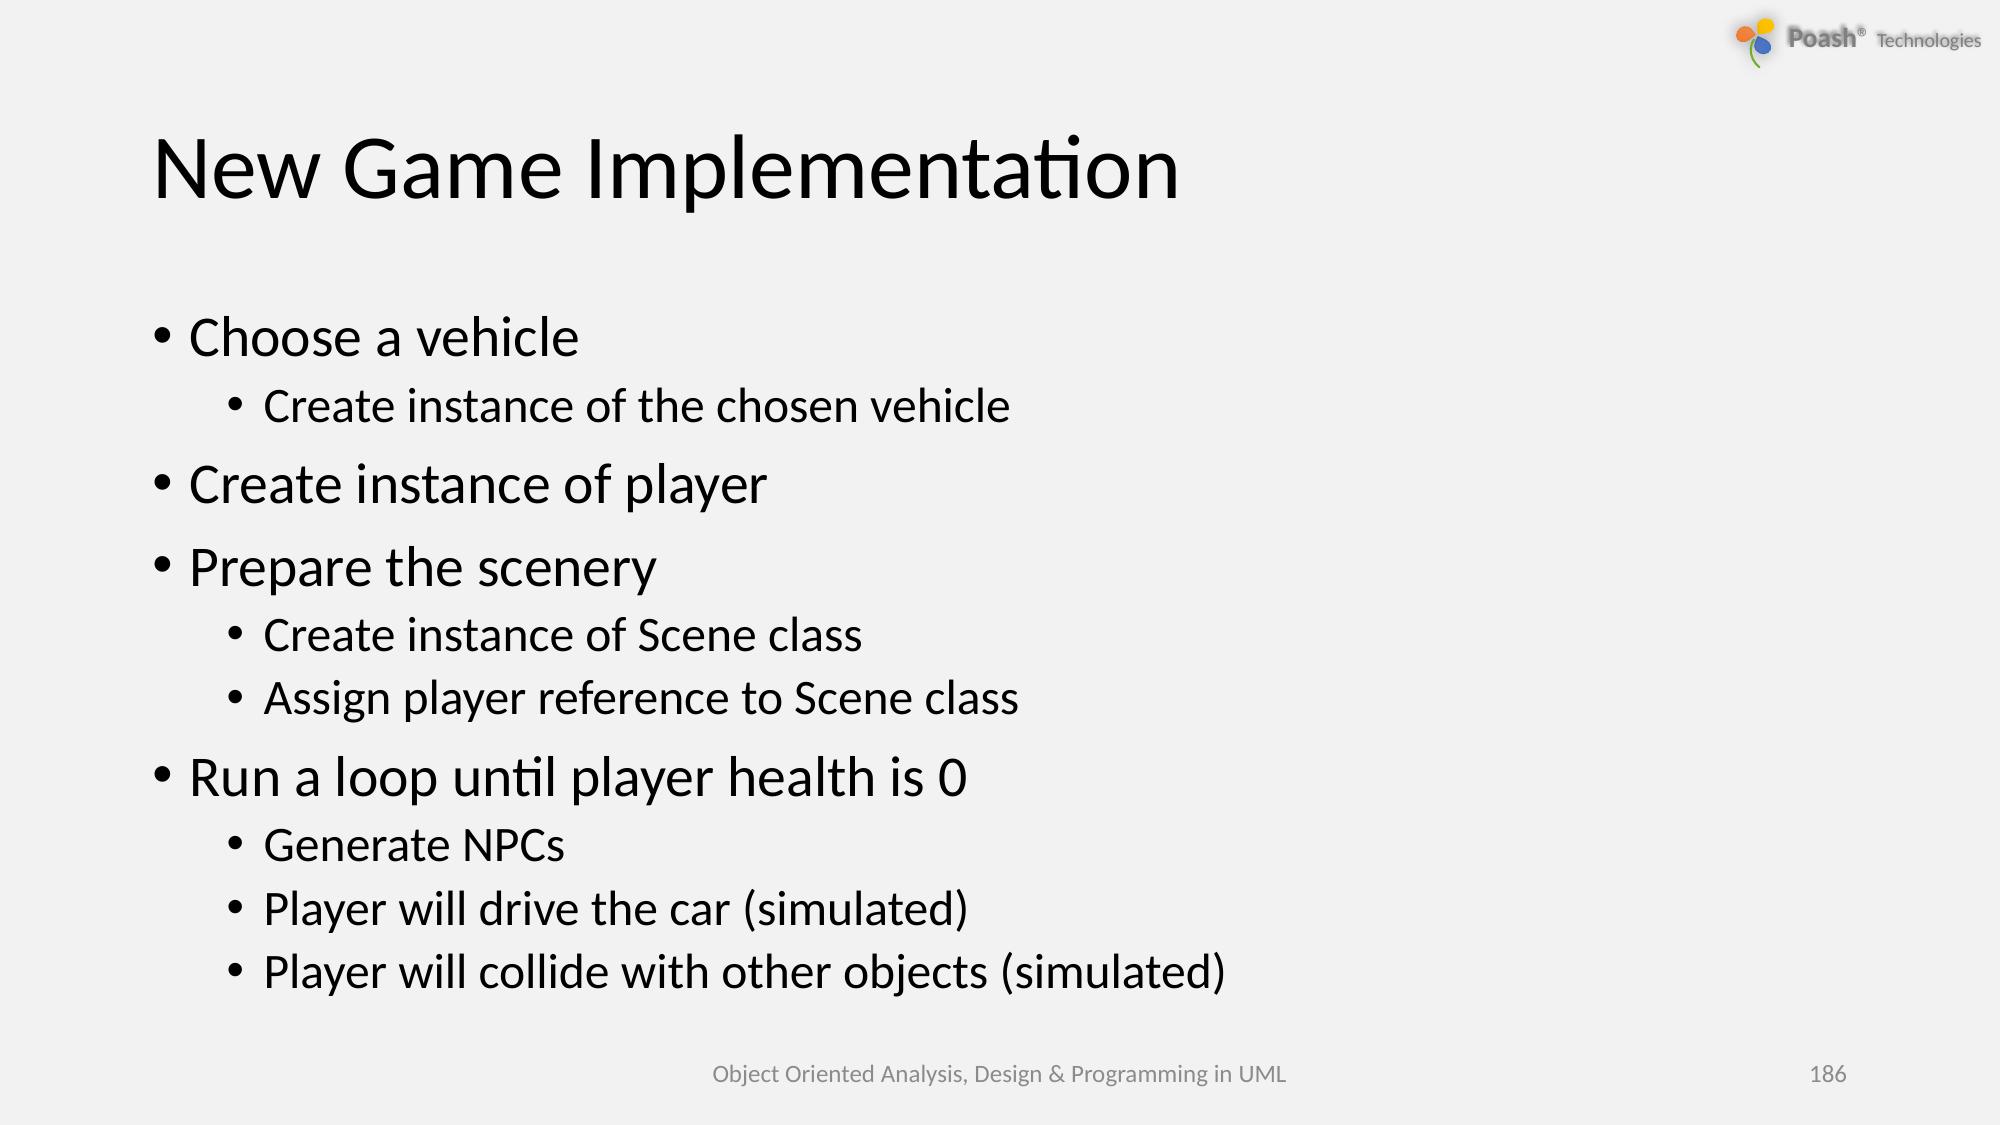

# New Game Implementation
Choose a vehicle
Create instance of the chosen vehicle
Create instance of player
Prepare the scenery
Create instance of Scene class
Assign player reference to Scene class
Run a loop until player health is 0
Generate NPCs
Player will drive the car (simulated)
Player will collide with other objects (simulated)
Object Oriented Analysis, Design & Programming in UML
186